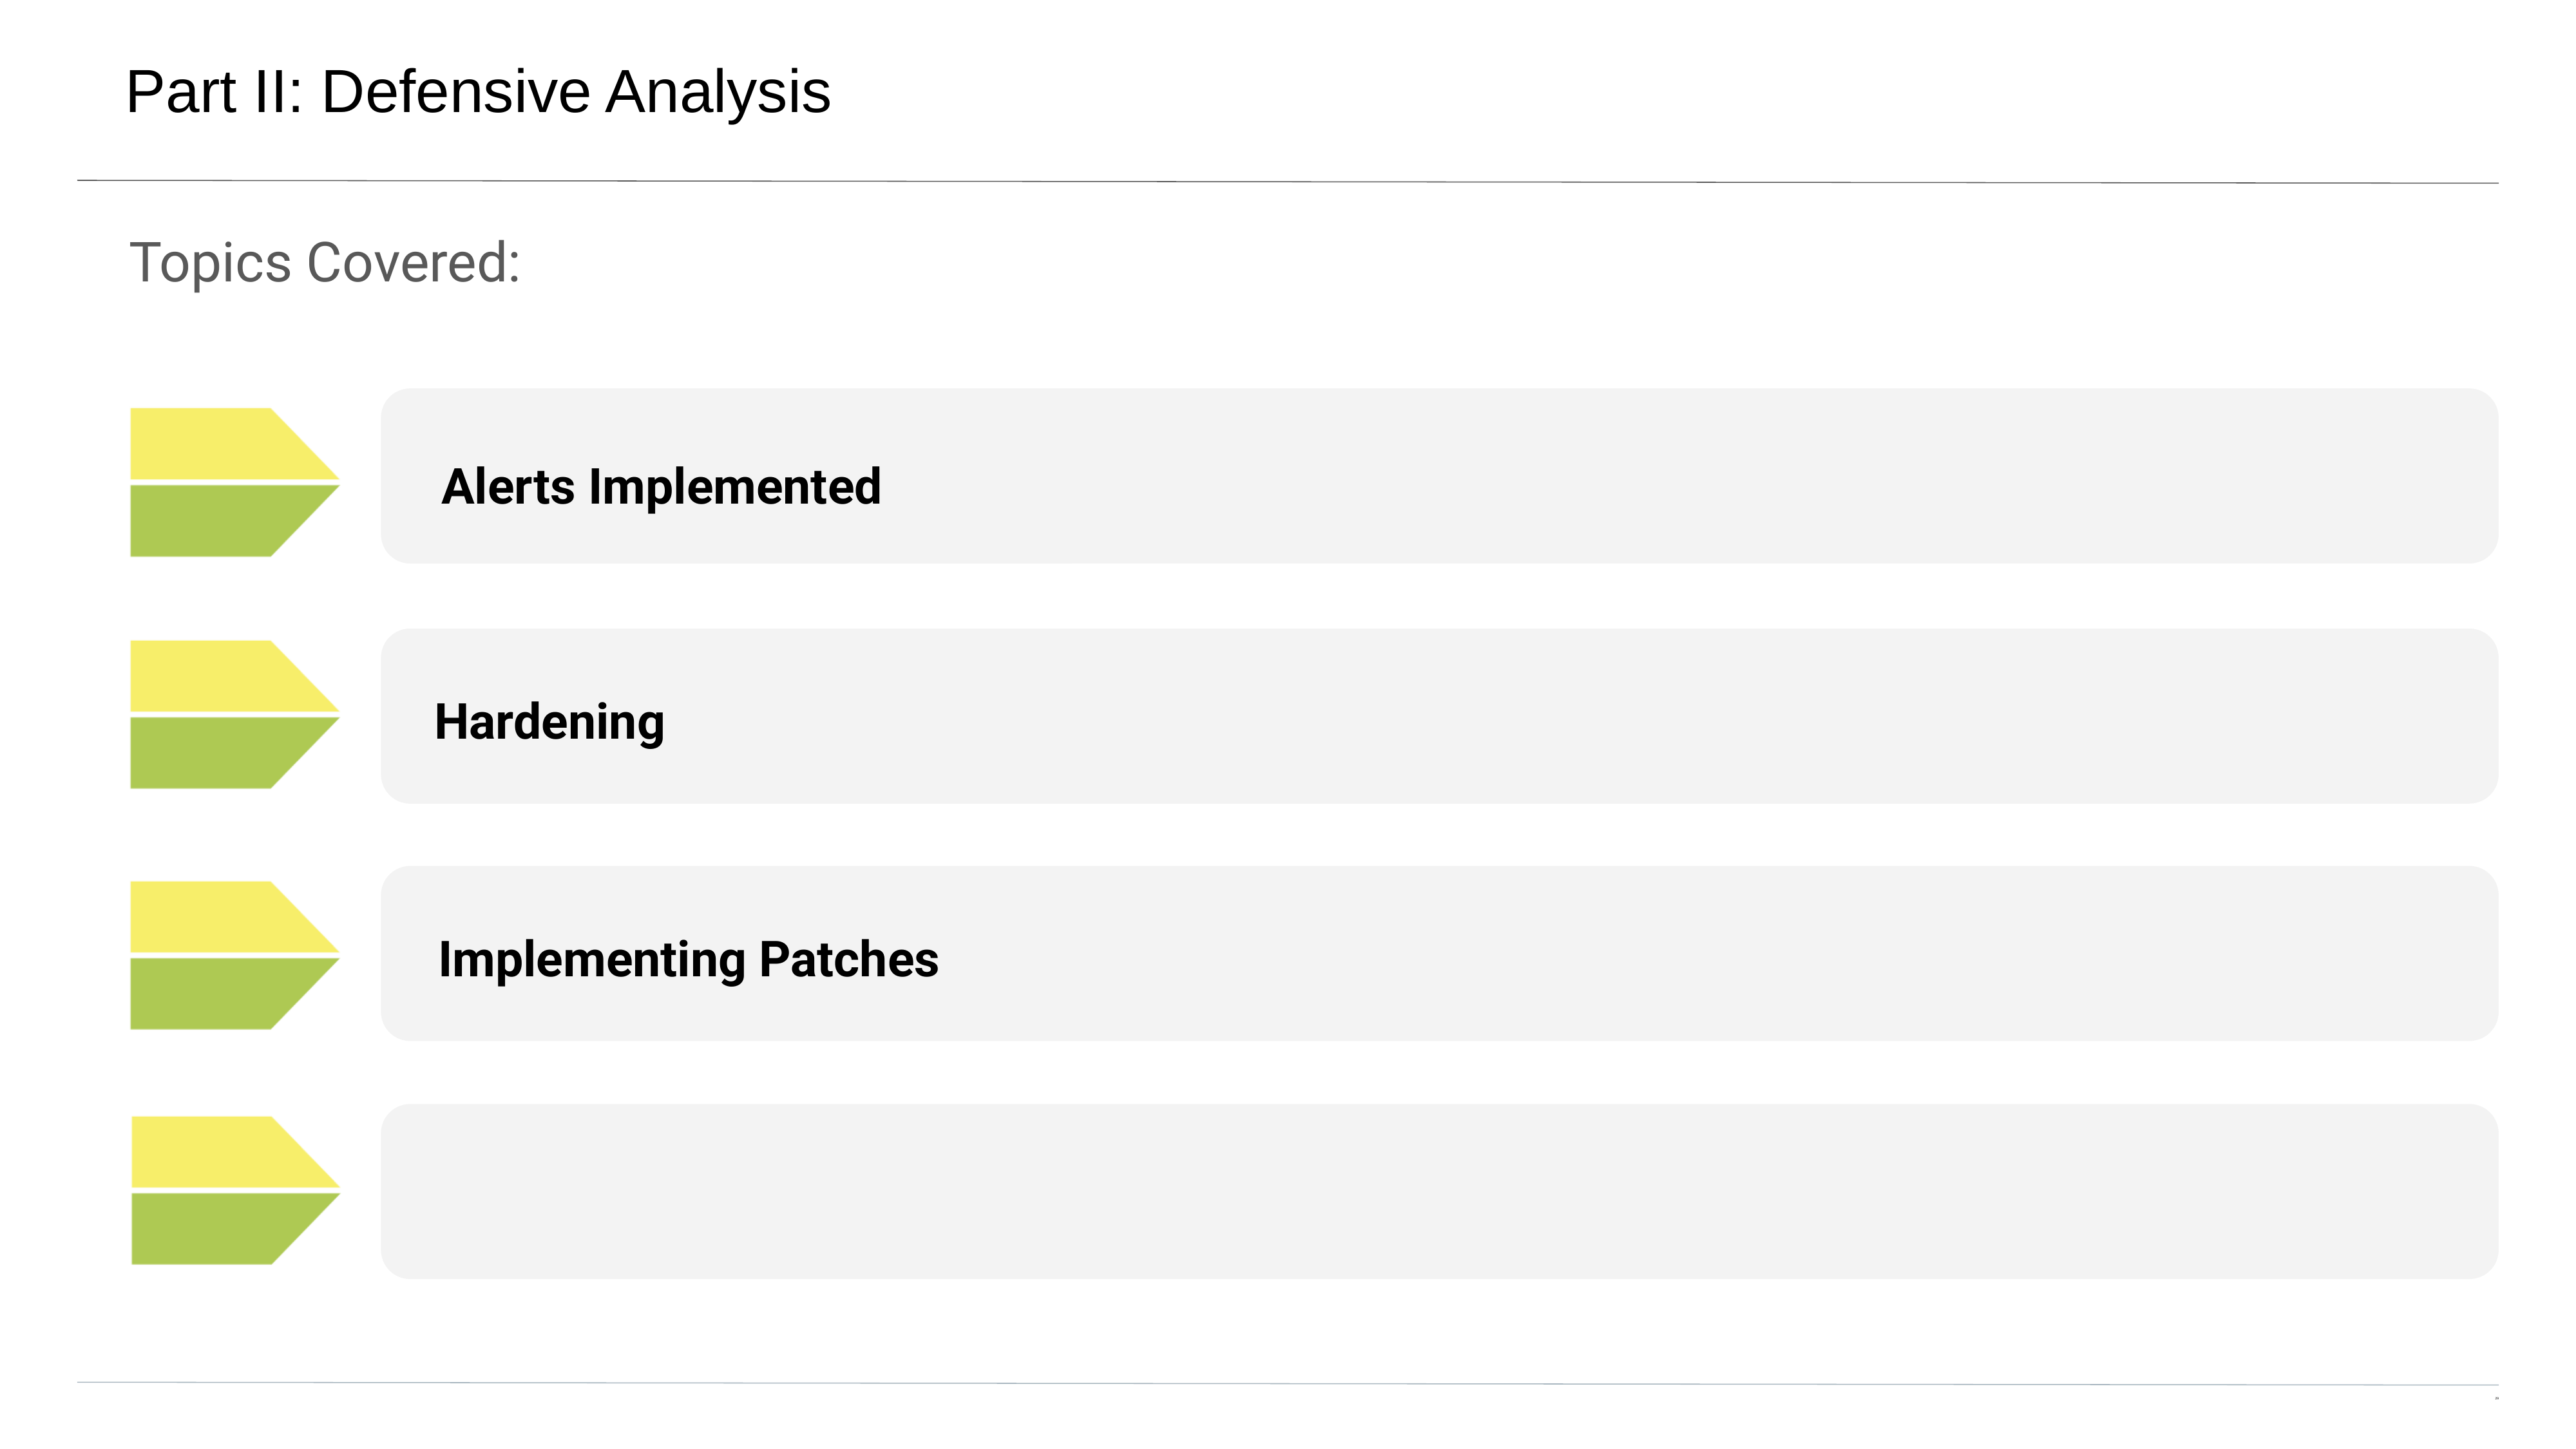

# Part II: Defensive Analysis
Topics Covered:
Alerts Implemented
Hardening
Implementing Patches

29